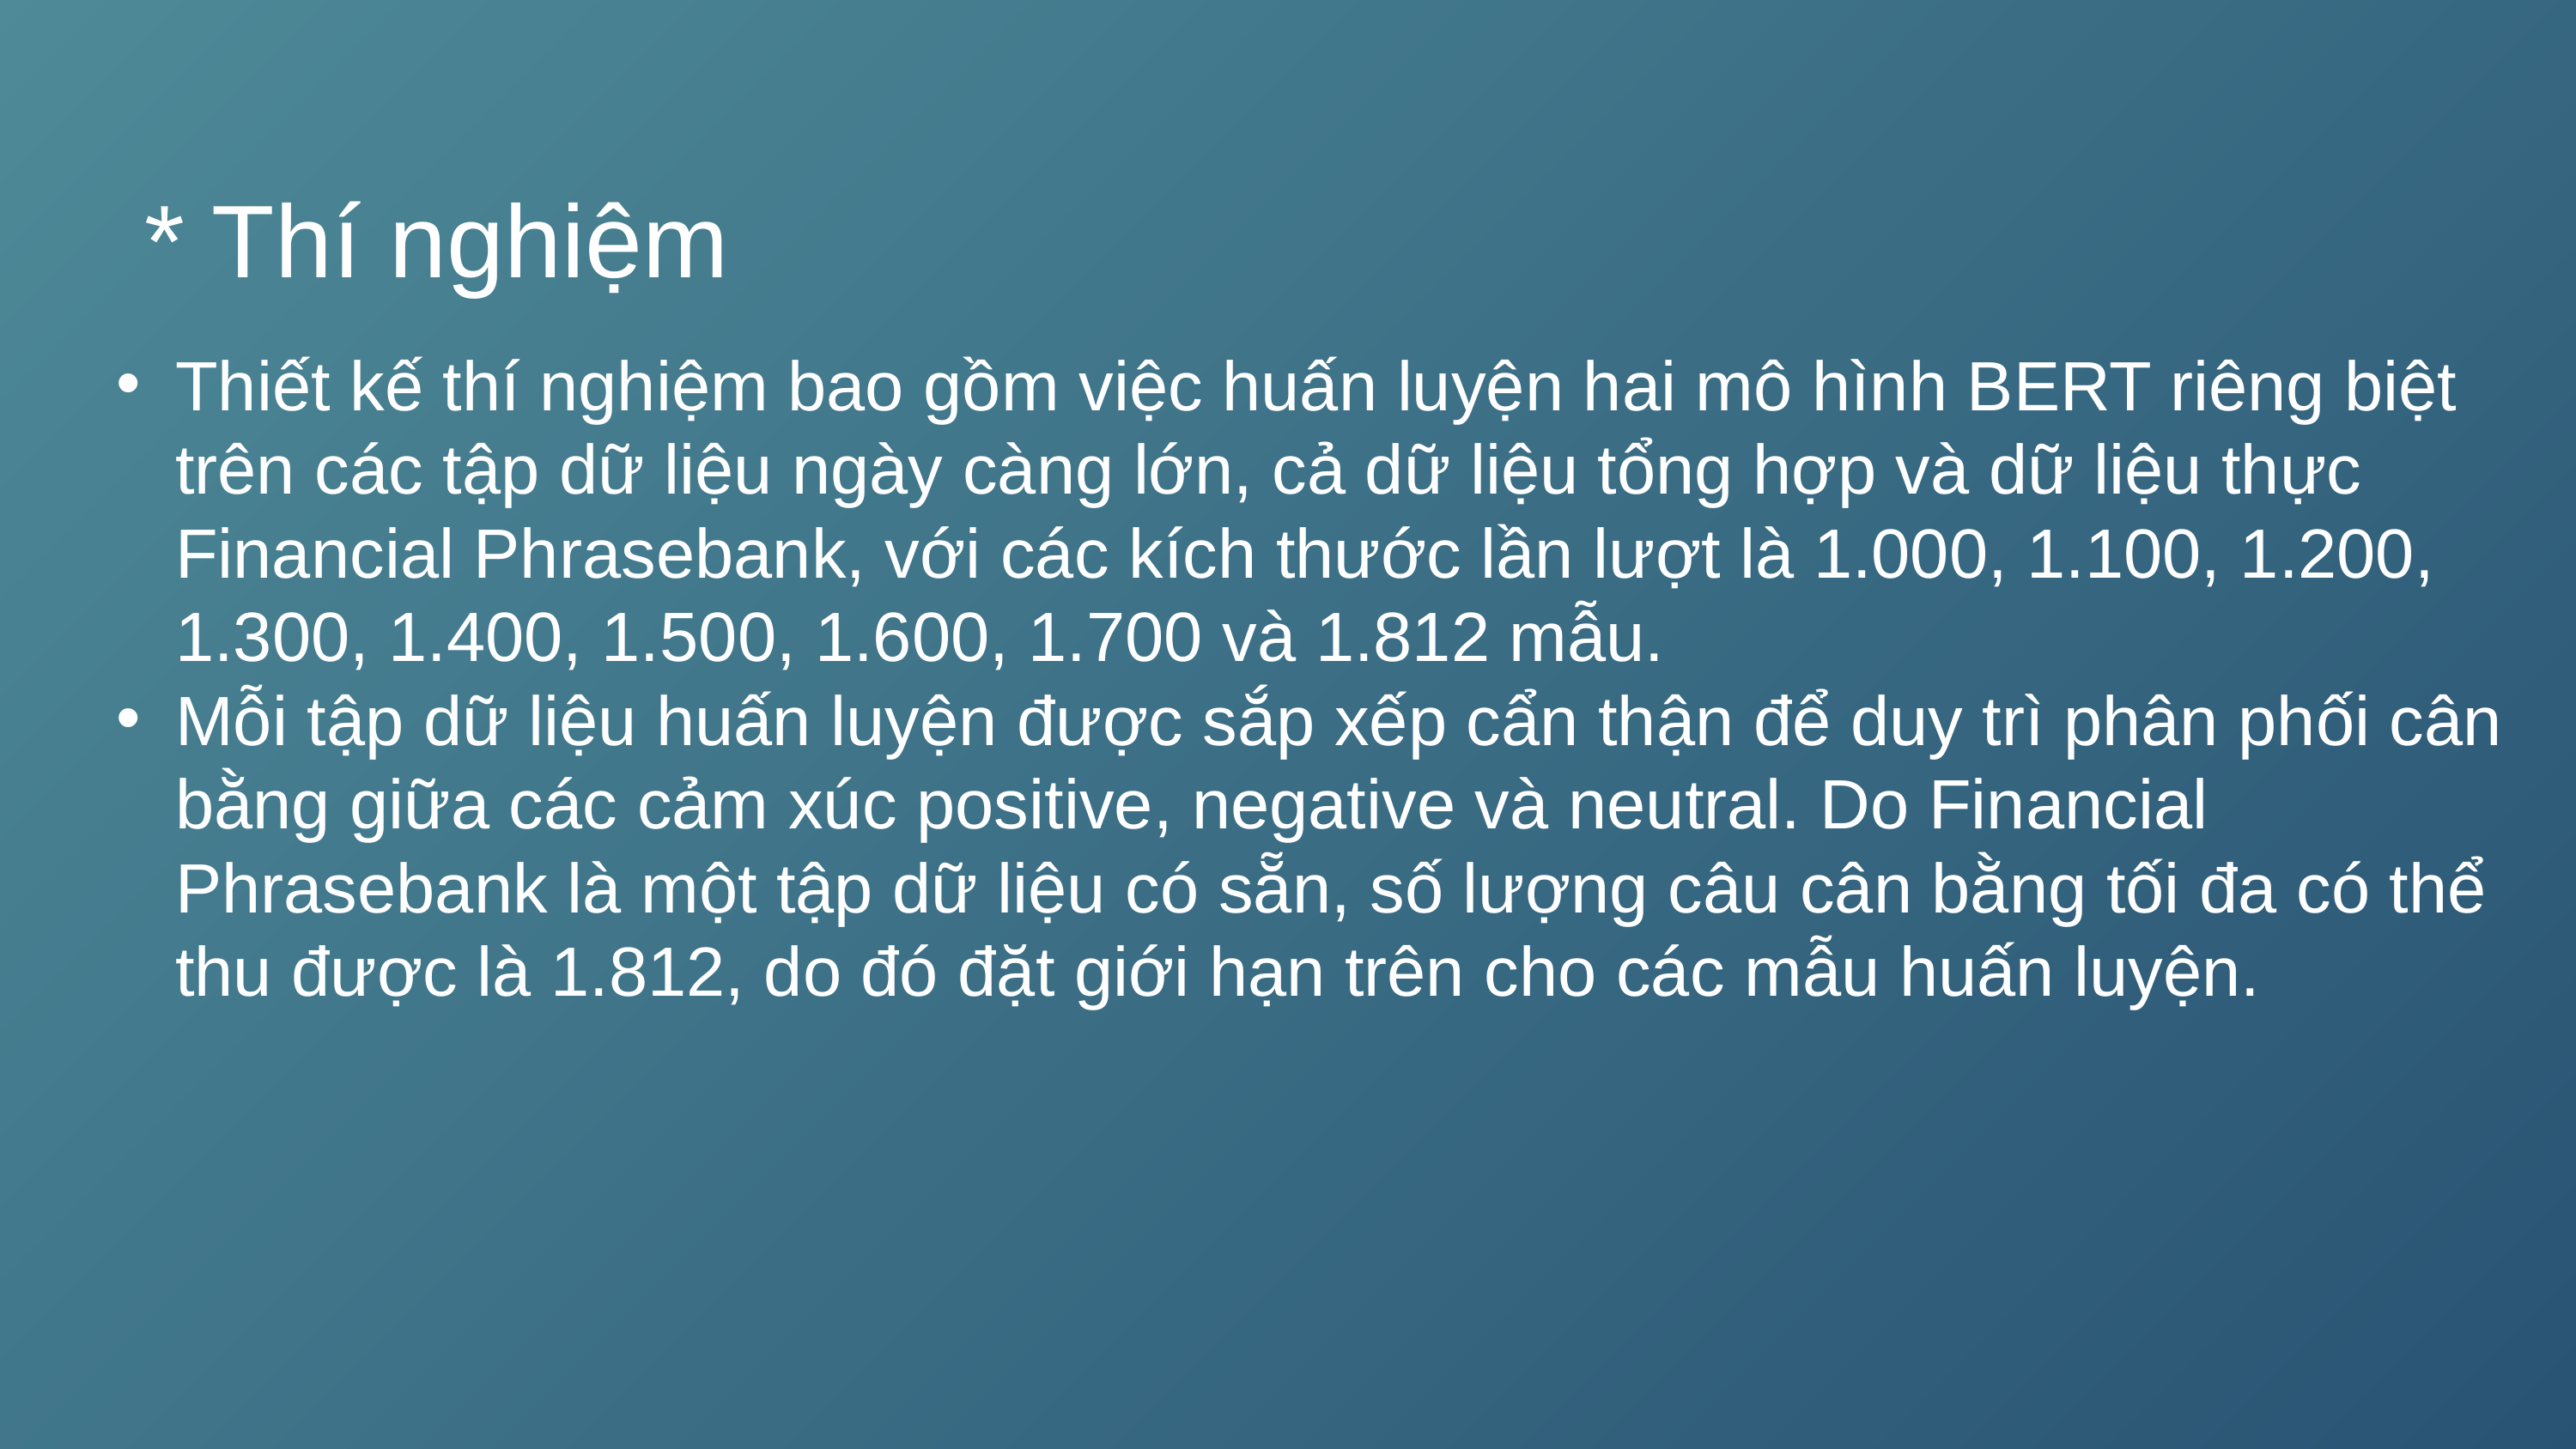

* Thí nghiệm
Thiết kế thí nghiệm bao gồm việc huấn luyện hai mô hình BERT riêng biệt trên các tập dữ liệu ngày càng lớn, cả dữ liệu tổng hợp và dữ liệu thực Financial Phrasebank, với các kích thước lần lượt là 1.000, 1.100, 1.200, 1.300, 1.400, 1.500, 1.600, 1.700 và 1.812 mẫu.
Mỗi tập dữ liệu huấn luyện được sắp xếp cẩn thận để duy trì phân phối cân bằng giữa các cảm xúc positive, negative và neutral. Do Financial Phrasebank là một tập dữ liệu có sẵn, số lượng câu cân bằng tối đa có thể thu được là 1.812, do đó đặt giới hạn trên cho các mẫu huấn luyện.